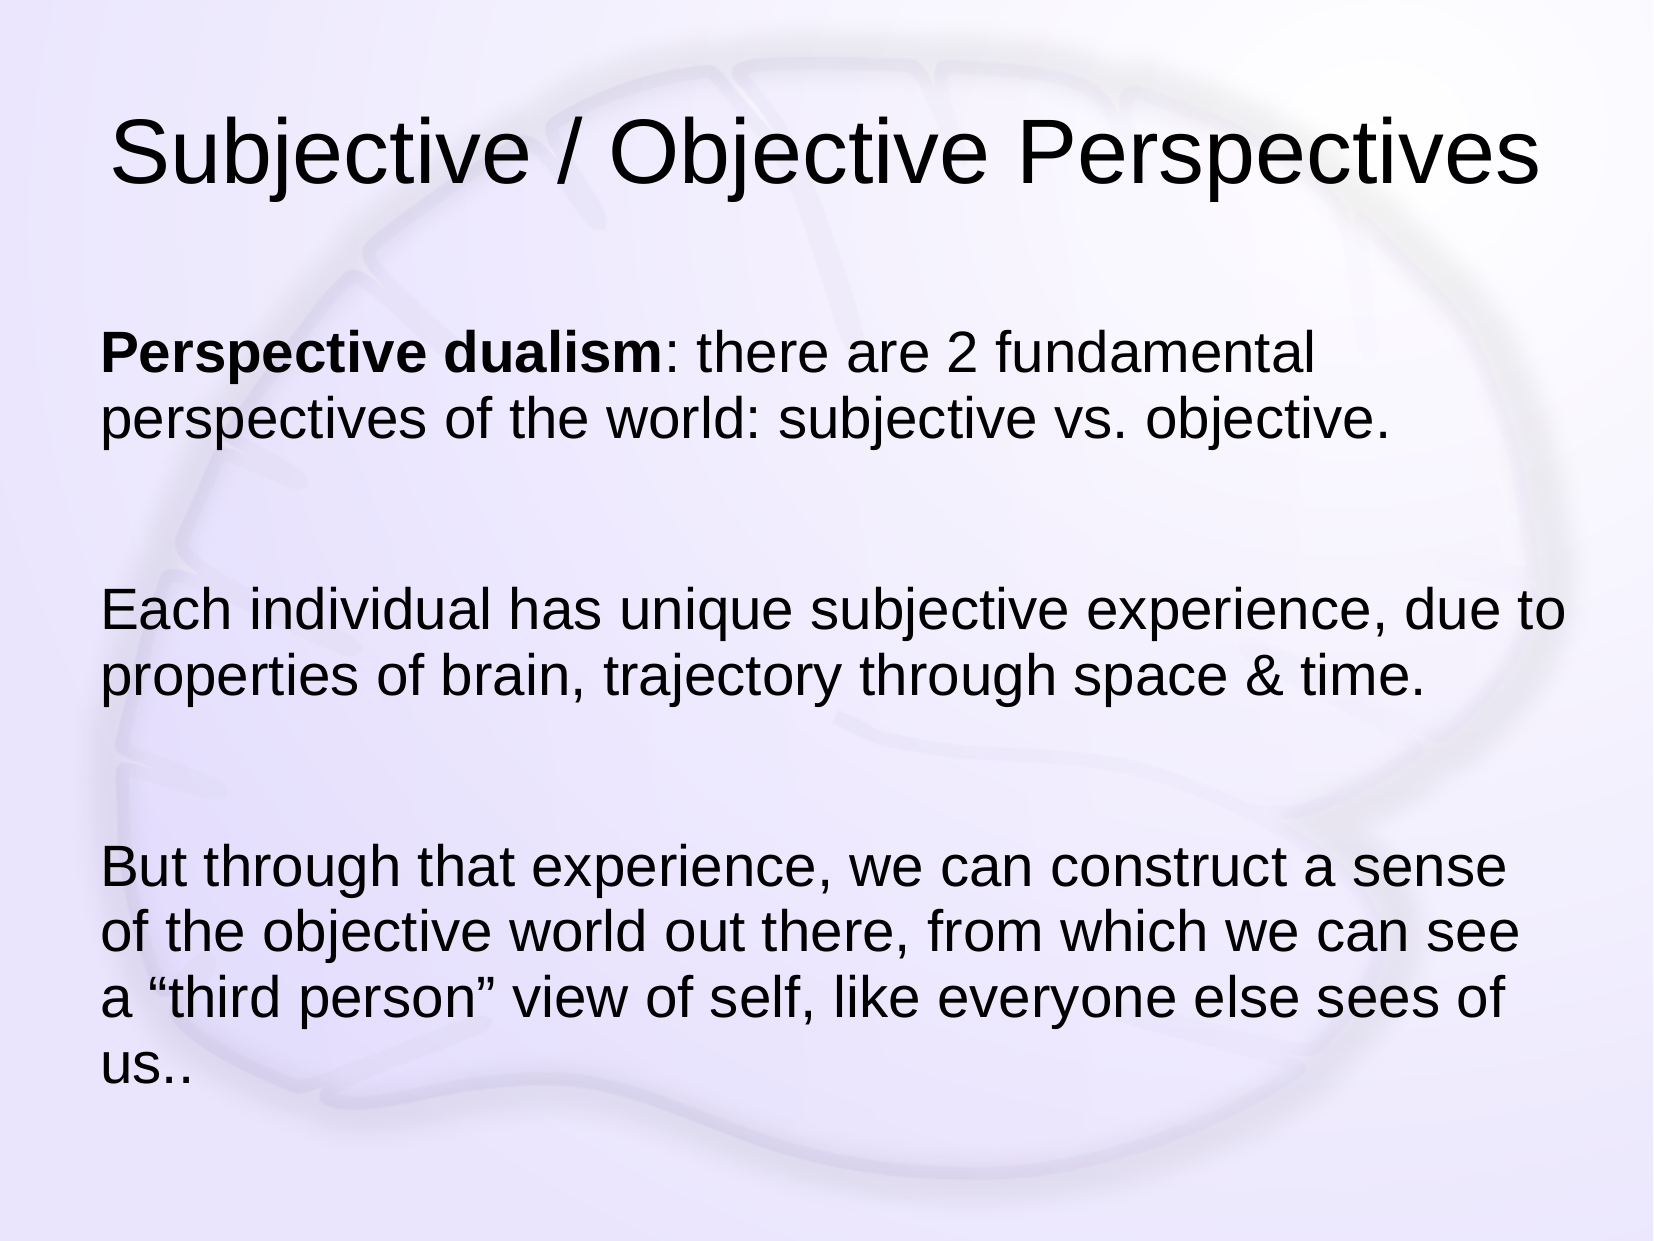

# Subjective / Objective Perspectives
Perspective dualism: there are 2 fundamental perspectives of the world: subjective vs. objective.

Each individual has unique subjective experience, due to properties of brain, trajectory through space & time.

But through that experience, we can construct a sense of the objective world out there, from which we can see a “third person” view of self, like everyone else sees of us..